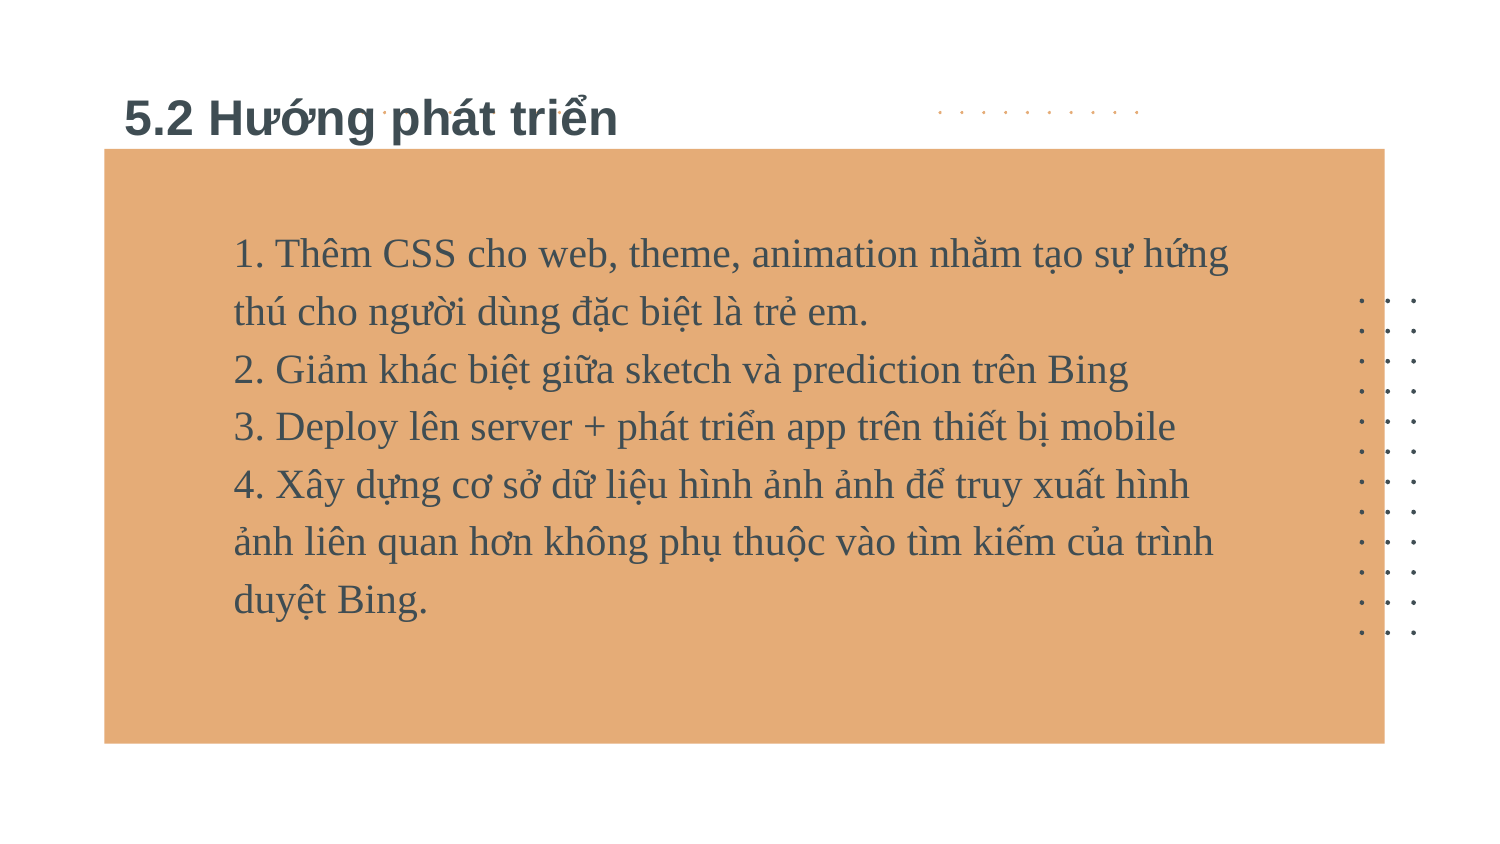

5.2 Hướng phát triển

1. Thêm CSS cho web, theme, animation nhằm tạo sự hứng thú cho người dùng đặc biệt là trẻ em.
2. Giảm khác biệt giữa sketch và prediction trên Bing
3. Deploy lên server + phát triển app trên thiết bị mobile
4. Xây dựng cơ sở dữ liệu hình ảnh ảnh để truy xuất hình ảnh liên quan hơn không phụ thuộc vào tìm kiếm của trình duyệt Bing.